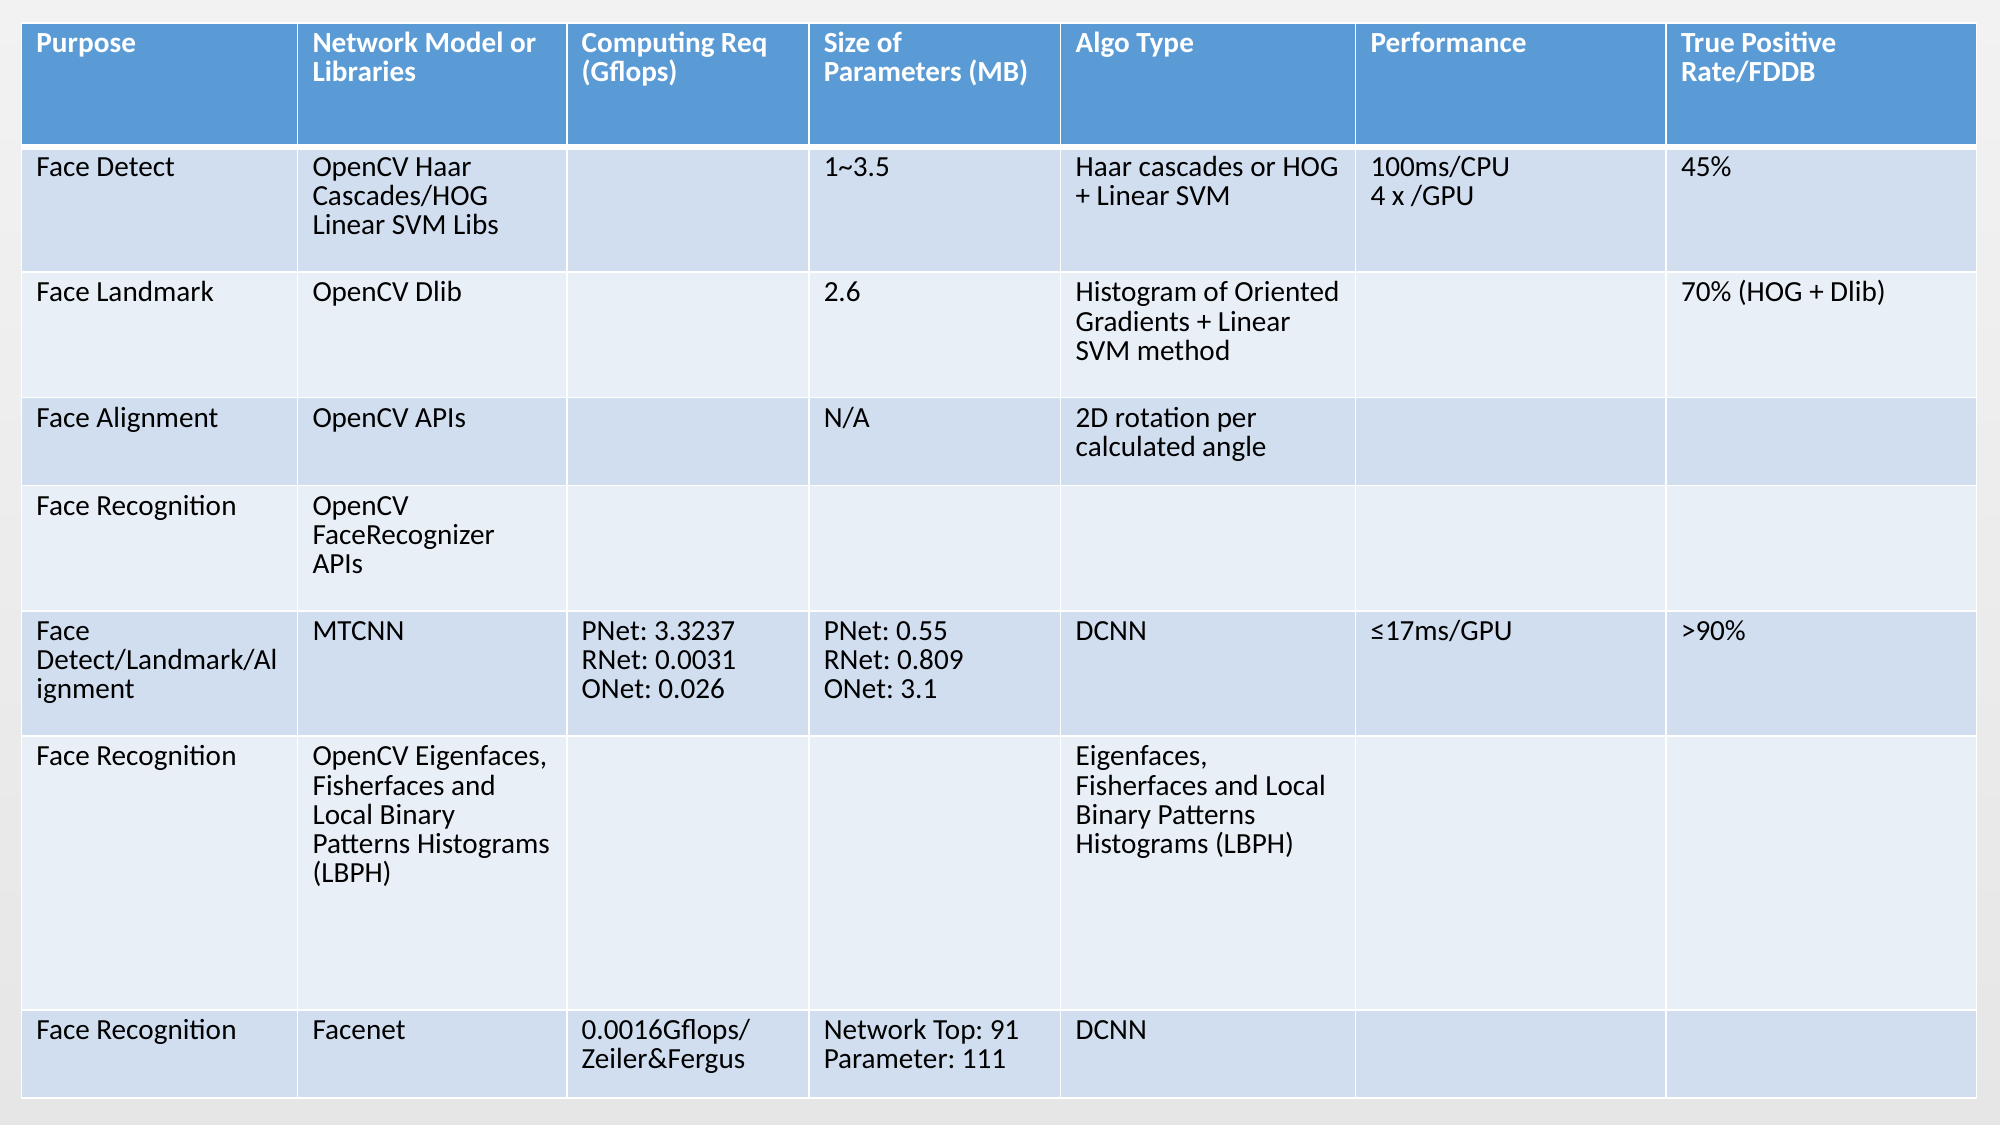

| Purpose | Network Model or Libraries | Computing Req (Gflops) | Size of Parameters (MB) | Algo Type | Performance | True Positive Rate/FDDB |
| --- | --- | --- | --- | --- | --- | --- |
| Face Detect | OpenCV Haar Cascades/HOG Linear SVM Libs |  | 1~3.5 | Haar cascades or HOG + Linear SVM | 100ms/CPU 4 x /GPU | 45% |
| Face Landmark | OpenCV Dlib |  | 2.6 | Histogram of Oriented Gradients + Linear SVM method |  | 70% (HOG + Dlib) |
| Face Alignment | OpenCV APIs |  | N/A | 2D rotation per calculated angle |  |  |
| Face Recognition | OpenCV FaceRecognizer APIs |  |  |  |  |  |
| Face Detect/Landmark/Alignment | MTCNN | PNet: 3.3237 RNet: 0.0031 ONet: 0.026 | PNet: 0.55 RNet: 0.809 ONet: 3.1 | DCNN | ≤17ms/GPU | >90% |
| Face Recognition | OpenCV Eigenfaces, Fisherfaces and Local Binary Patterns Histograms (LBPH) |  |  | Eigenfaces, Fisherfaces and Local Binary Patterns Histograms (LBPH) |  |  |
| Face Recognition | Facenet | 0.0016Gflops/Zeiler&Fergus | Network Top: 91 Parameter: 111 | DCNN |  |  |